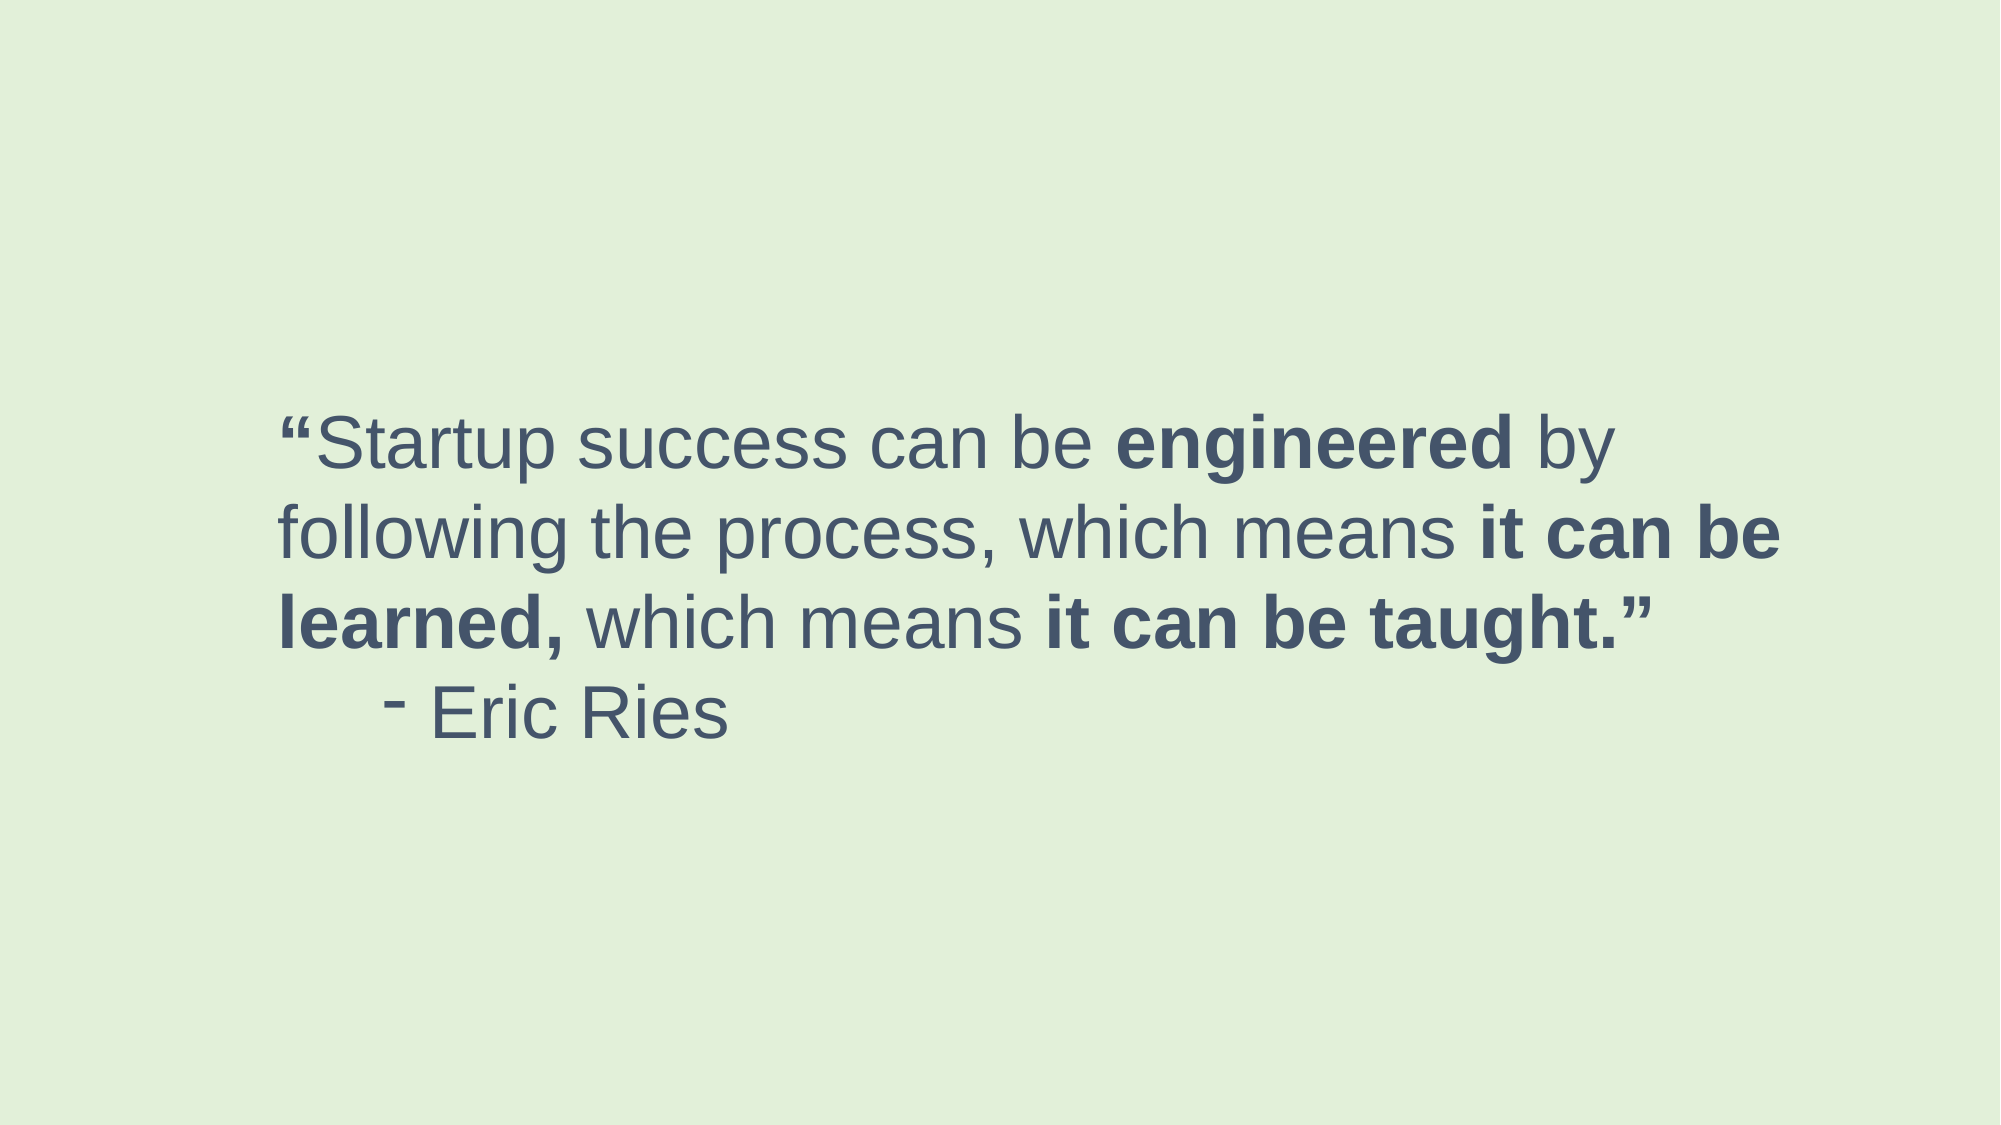

“Startup success can be engineered by following the process, which means it can be learned, which means it can be taught.”
Eric Ries